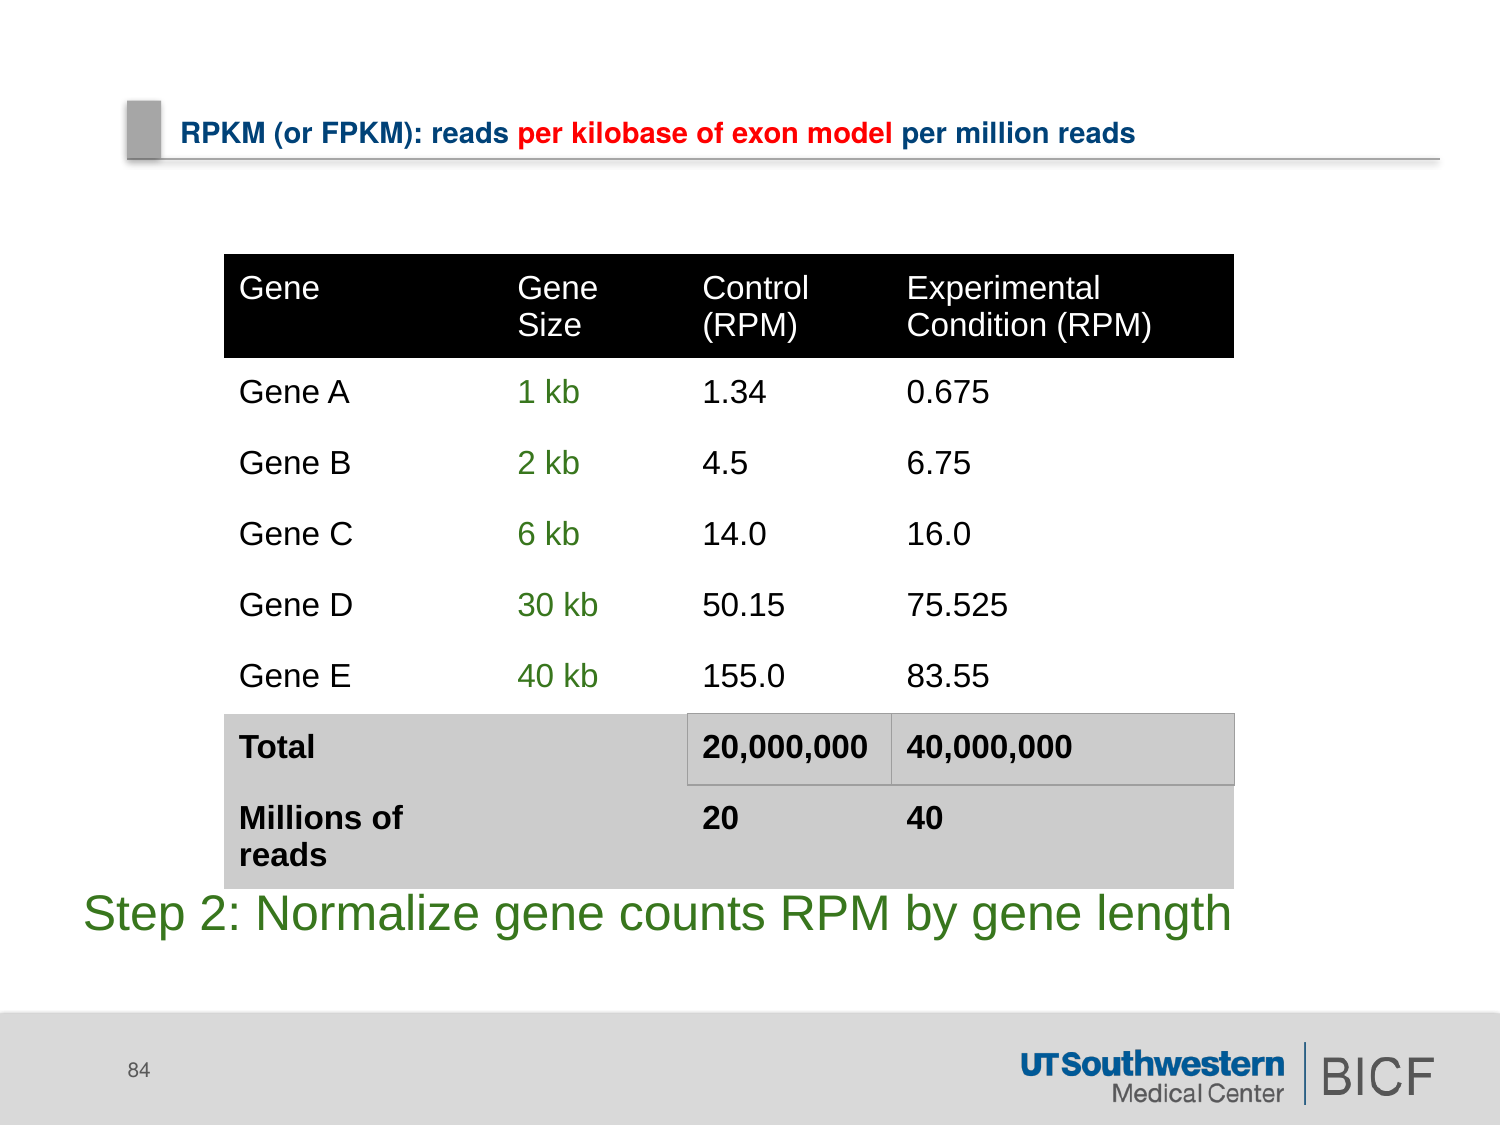

# RPKM (or FPKM): reads per kilobase of exon model per million reads
| Gene | Gene Size | Control (RPM) | Experimental Condition (RPM) |
| --- | --- | --- | --- |
| Gene A | 1 kb | 1.34 | 0.675 |
| Gene B | 2 kb | 4.5 | 6.75 |
| Gene C | 6 kb | 14.0 | 16.0 |
| Gene D | 30 kb | 50.15 | 75.525 |
| Gene E | 40 kb | 155.0 | 83.55 |
| Total |  | 20,000,000 | 40,000,000 |
| Millions of reads |  | 20 | 40 |
Step 2: Normalize gene counts RPM by gene length
84